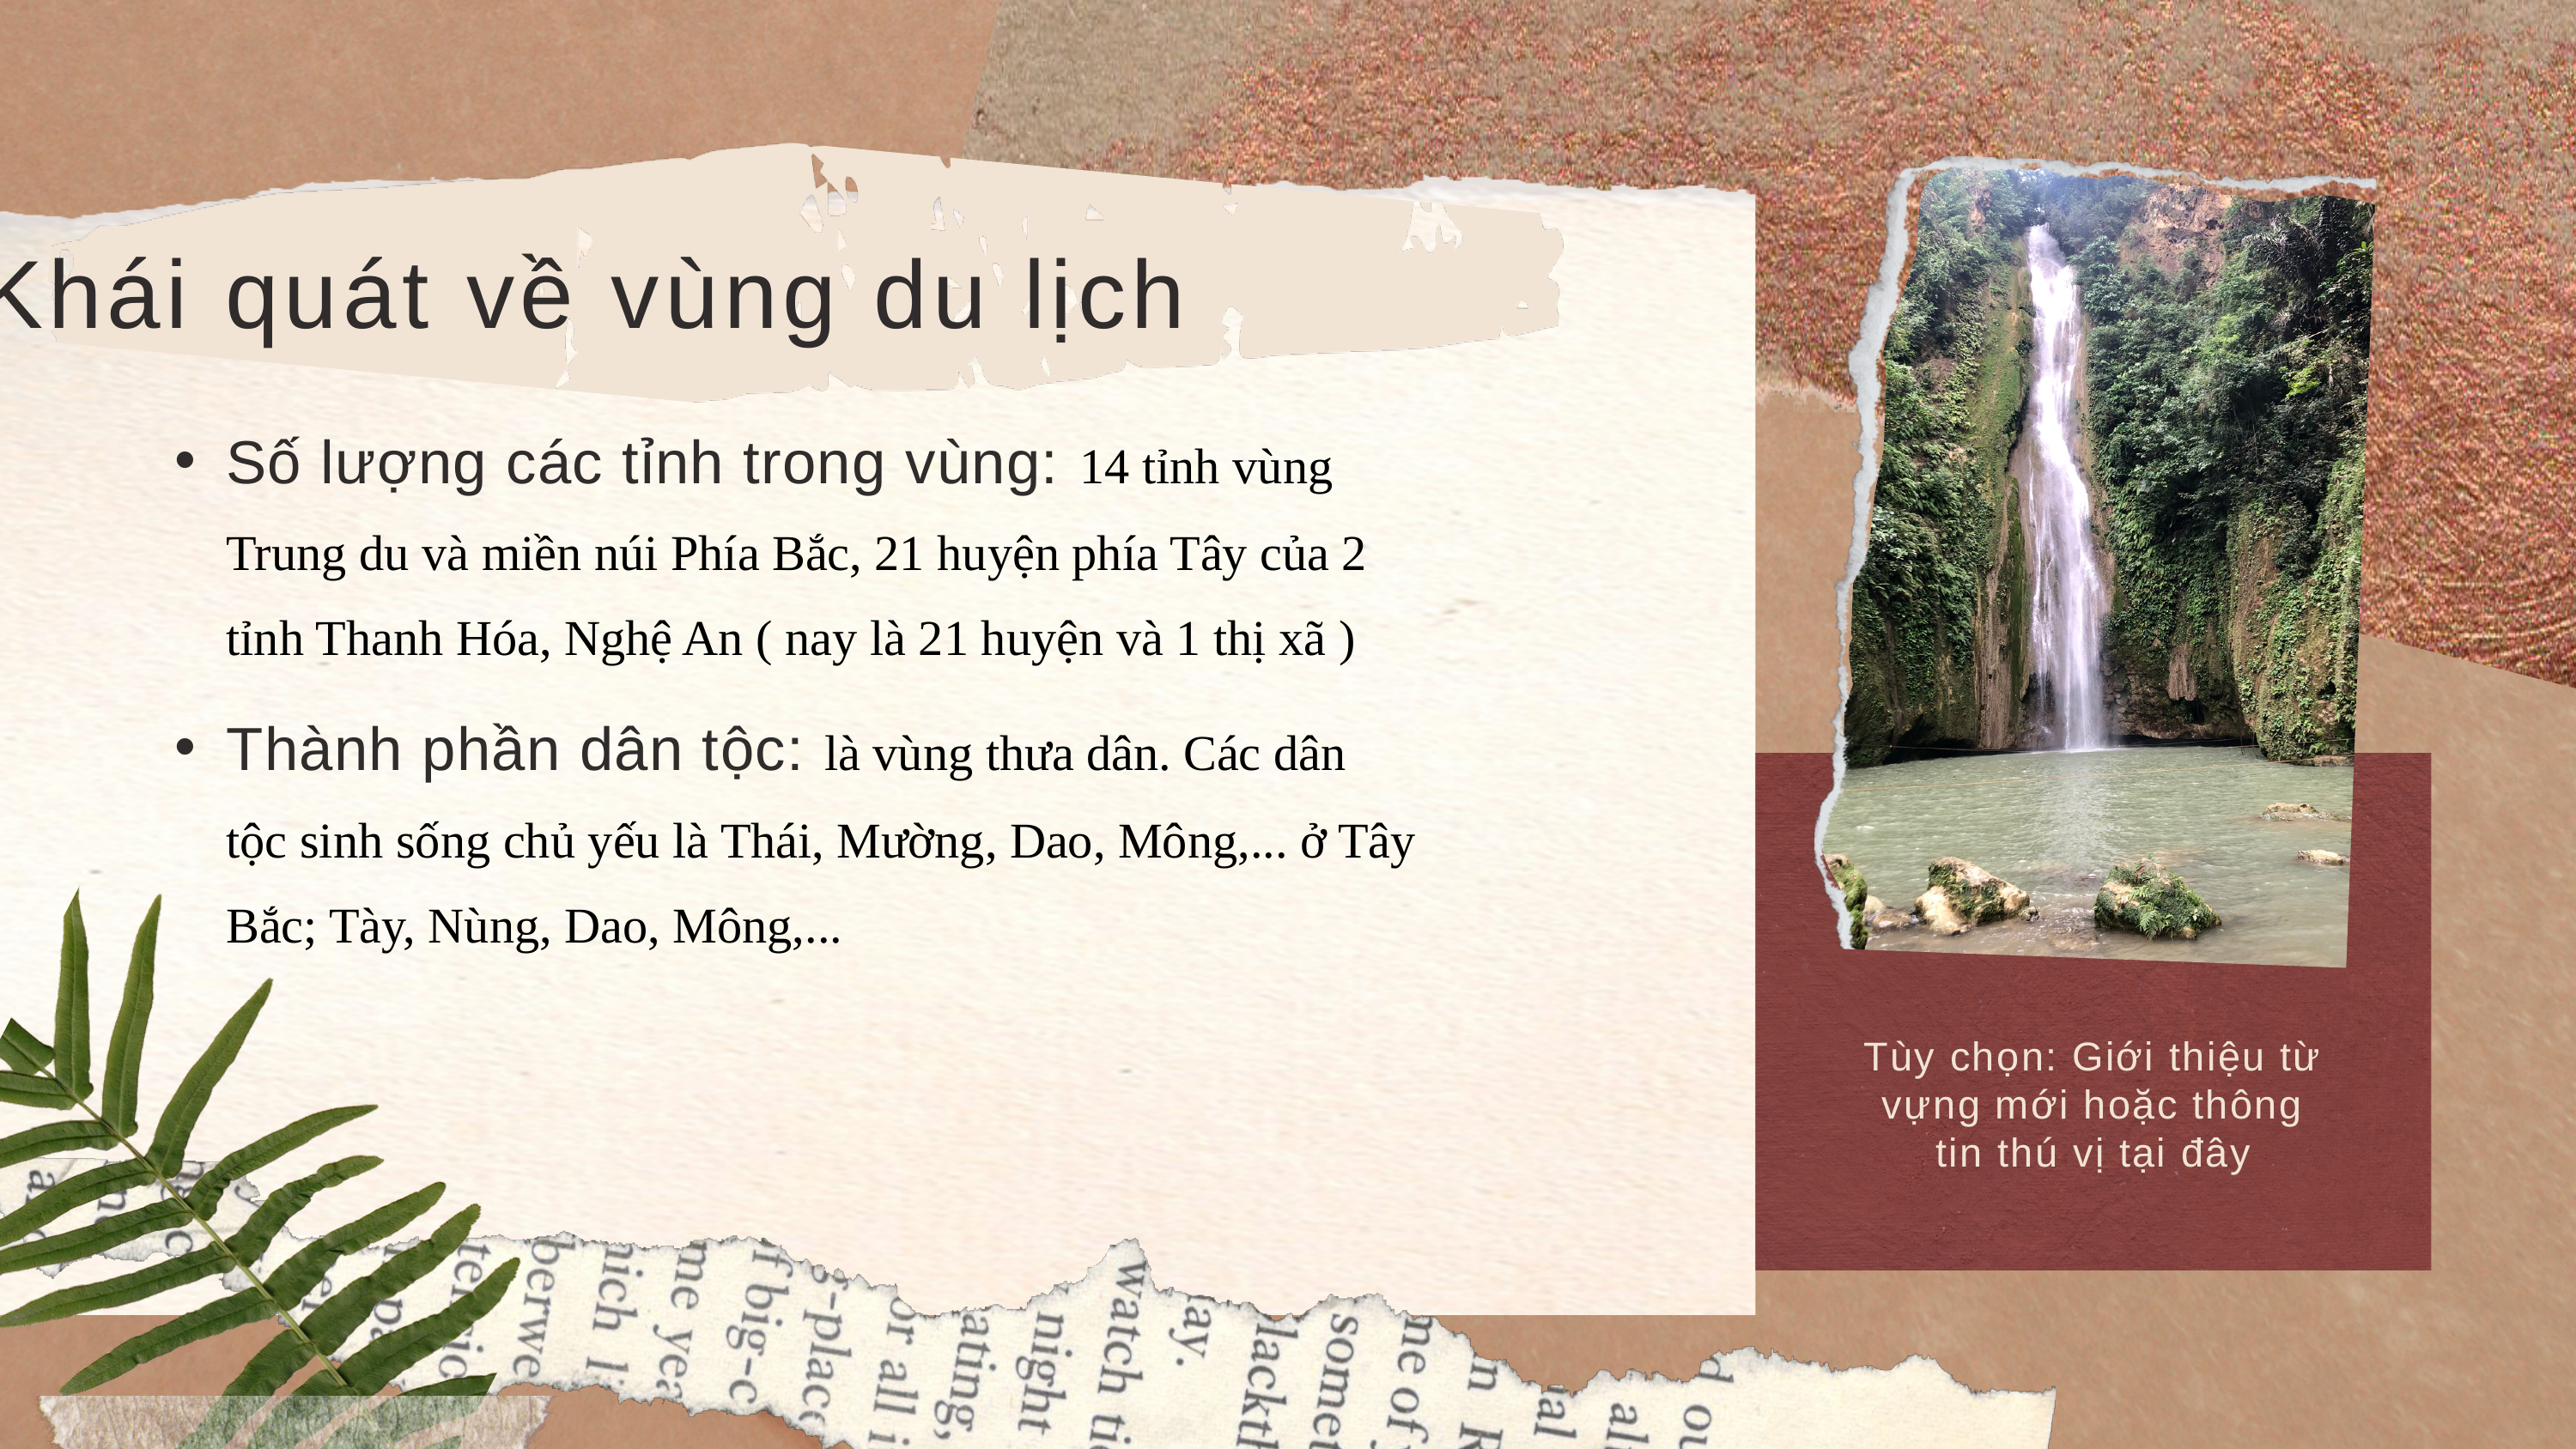

Khái quát về vùng du lịch
Số lượng các tỉnh trong vùng: 14 tỉnh vùng Trung du và miền núi Phía Bắc, 21 huyện phía Tây của 2 tỉnh Thanh Hóa, Nghệ An ( nay là 21 huyện và 1 thị xã )
Thành phần dân tộc: là vùng thưa dân. Các dân tộc sinh sống chủ yếu là Thái, Mường, Dao, Mông,... ở Tây Bắc; Tày, Nùng, Dao, Mông,...

Tùy chọn: Giới thiệu từ vựng mới hoặc thông tin thú vị tại đây